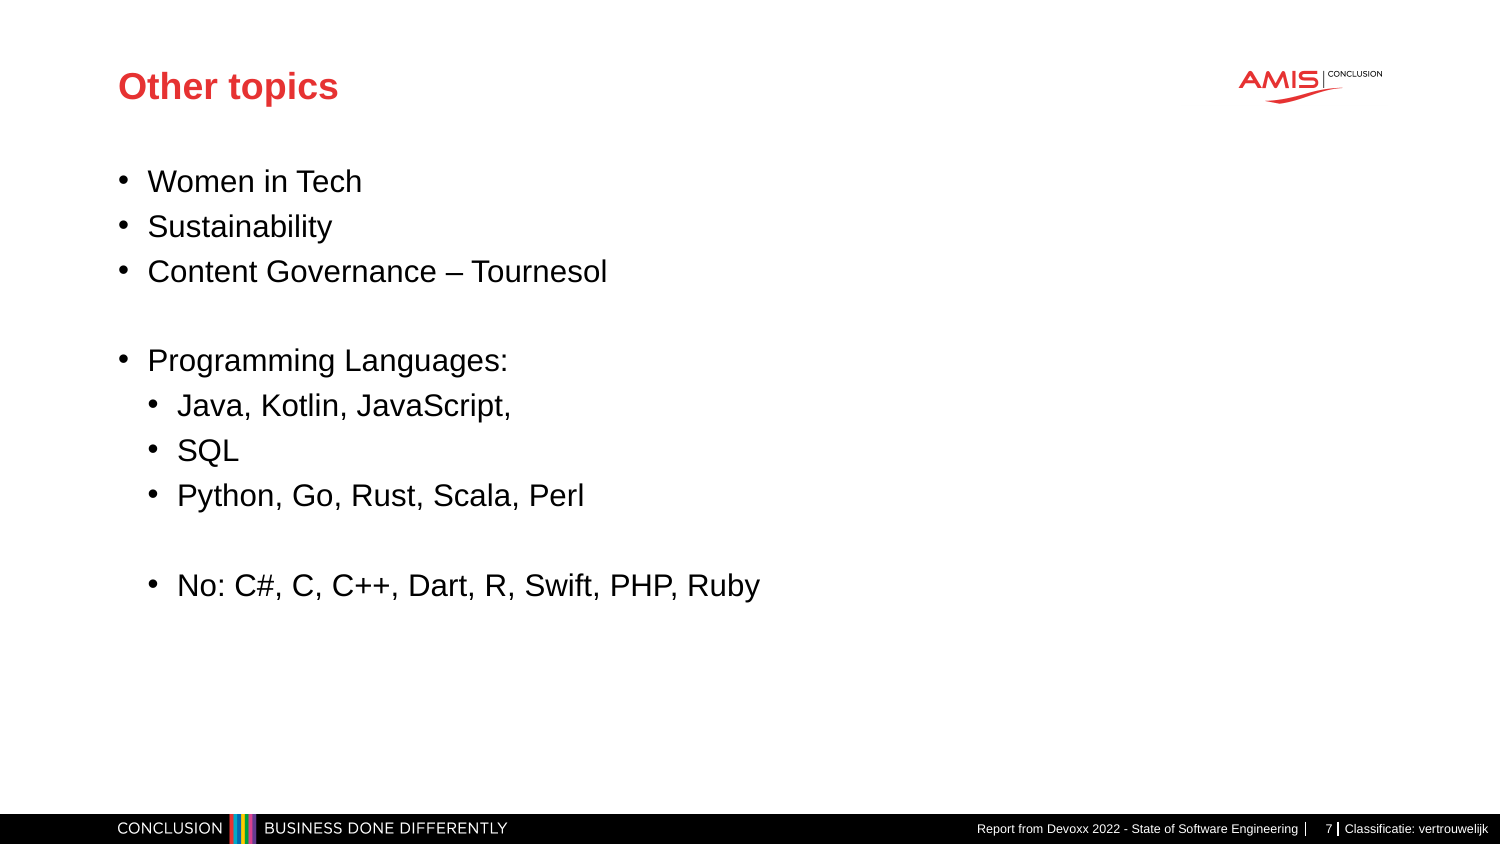

# Other topics
Women in Tech
Sustainability
Content Governance – Tournesol

Programming Languages:
Java, Kotlin, JavaScript,
SQL
Python, Go, Rust, Scala, Perl
No: C#, C, C++, Dart, R, Swift, PHP, Ruby

Report from Devoxx 2022 - State of Software Engineering
7